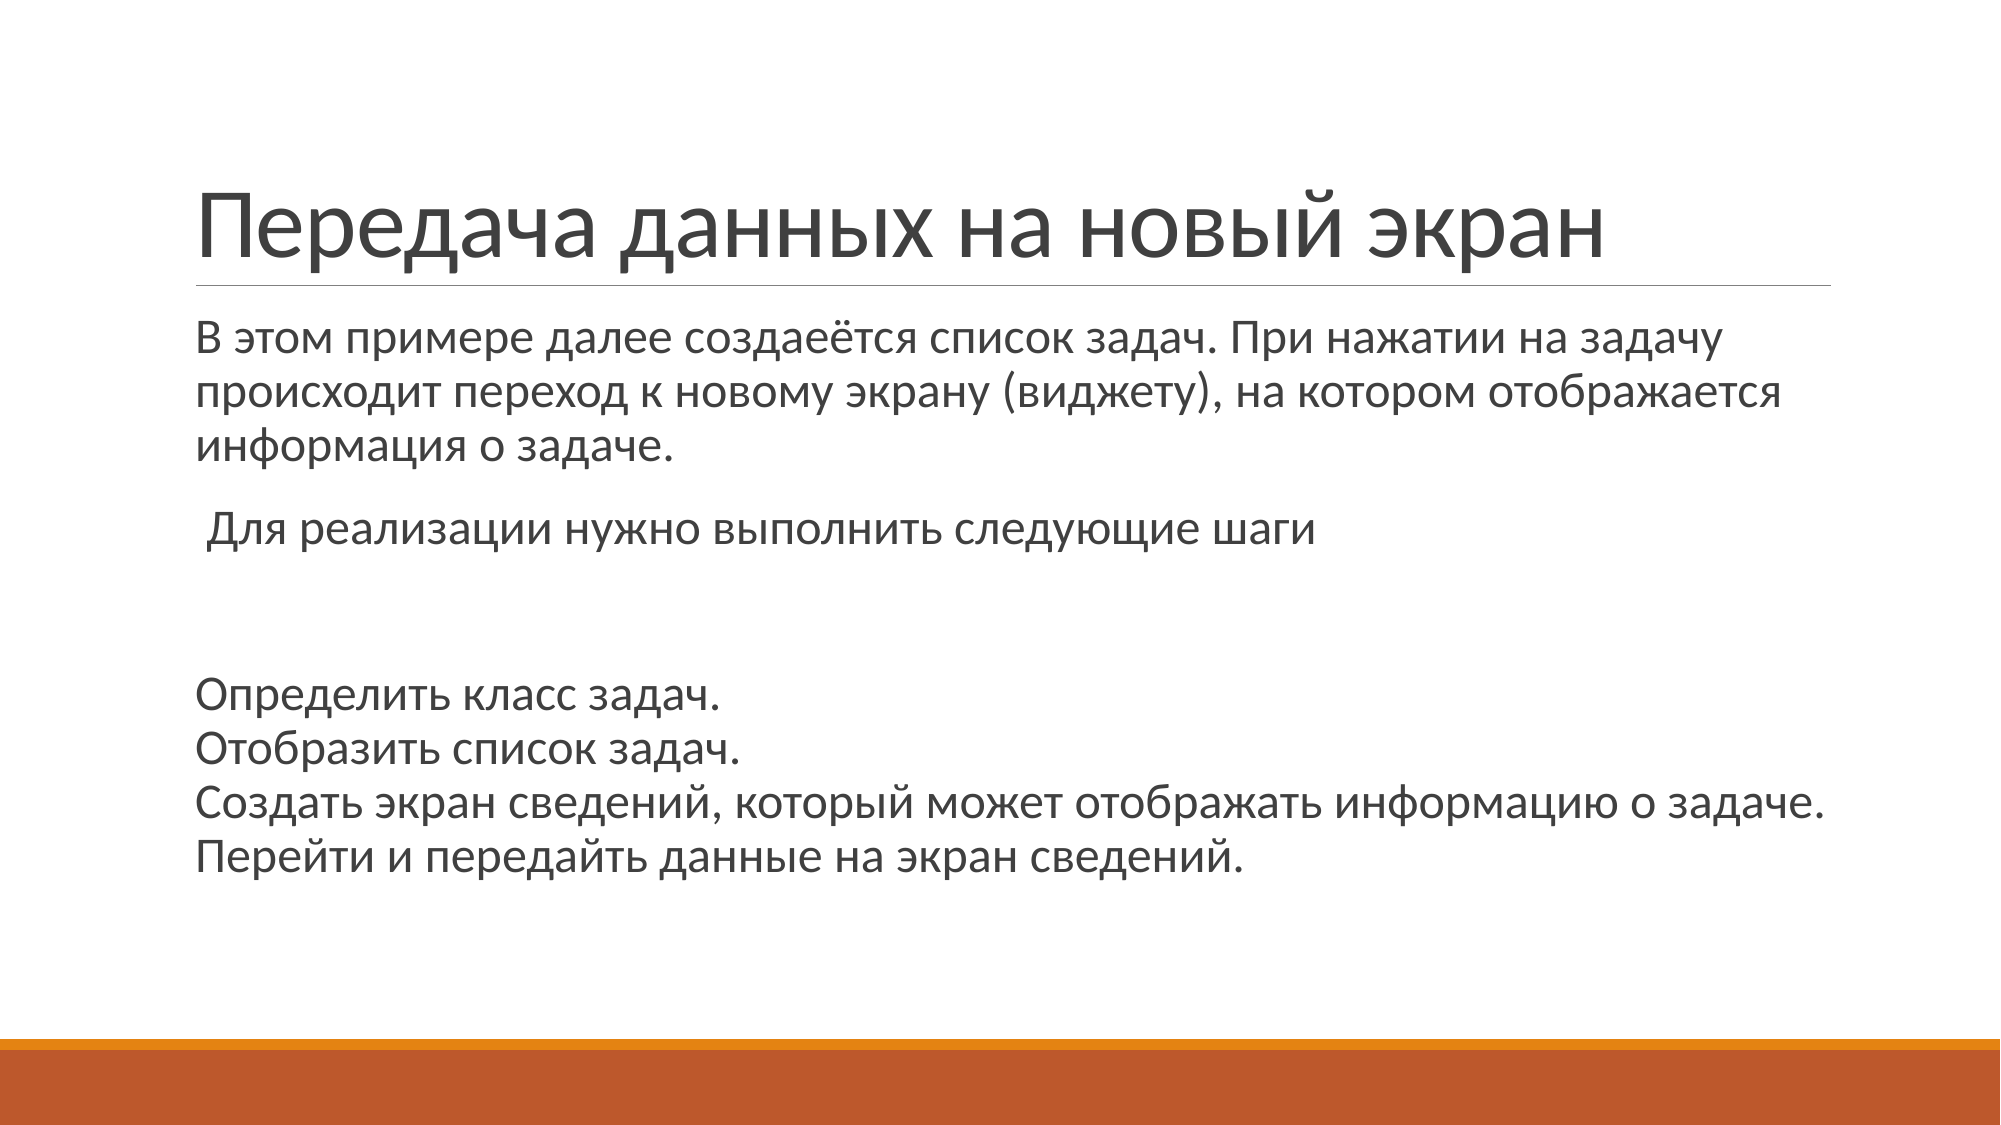

# Передача данных на новый экран
В этом примере далее создаеётся список задач. При нажатии на задачу происходит переход к новому экрану (виджету), на котором отображается информация о задаче.
 Для реализации нужно выполнить следующие шаги

Определить класс задач.
Отобразить список задач.
Создать экран сведений, который может отображать информацию о задаче.
Перейти и передайть данные на экран сведений.